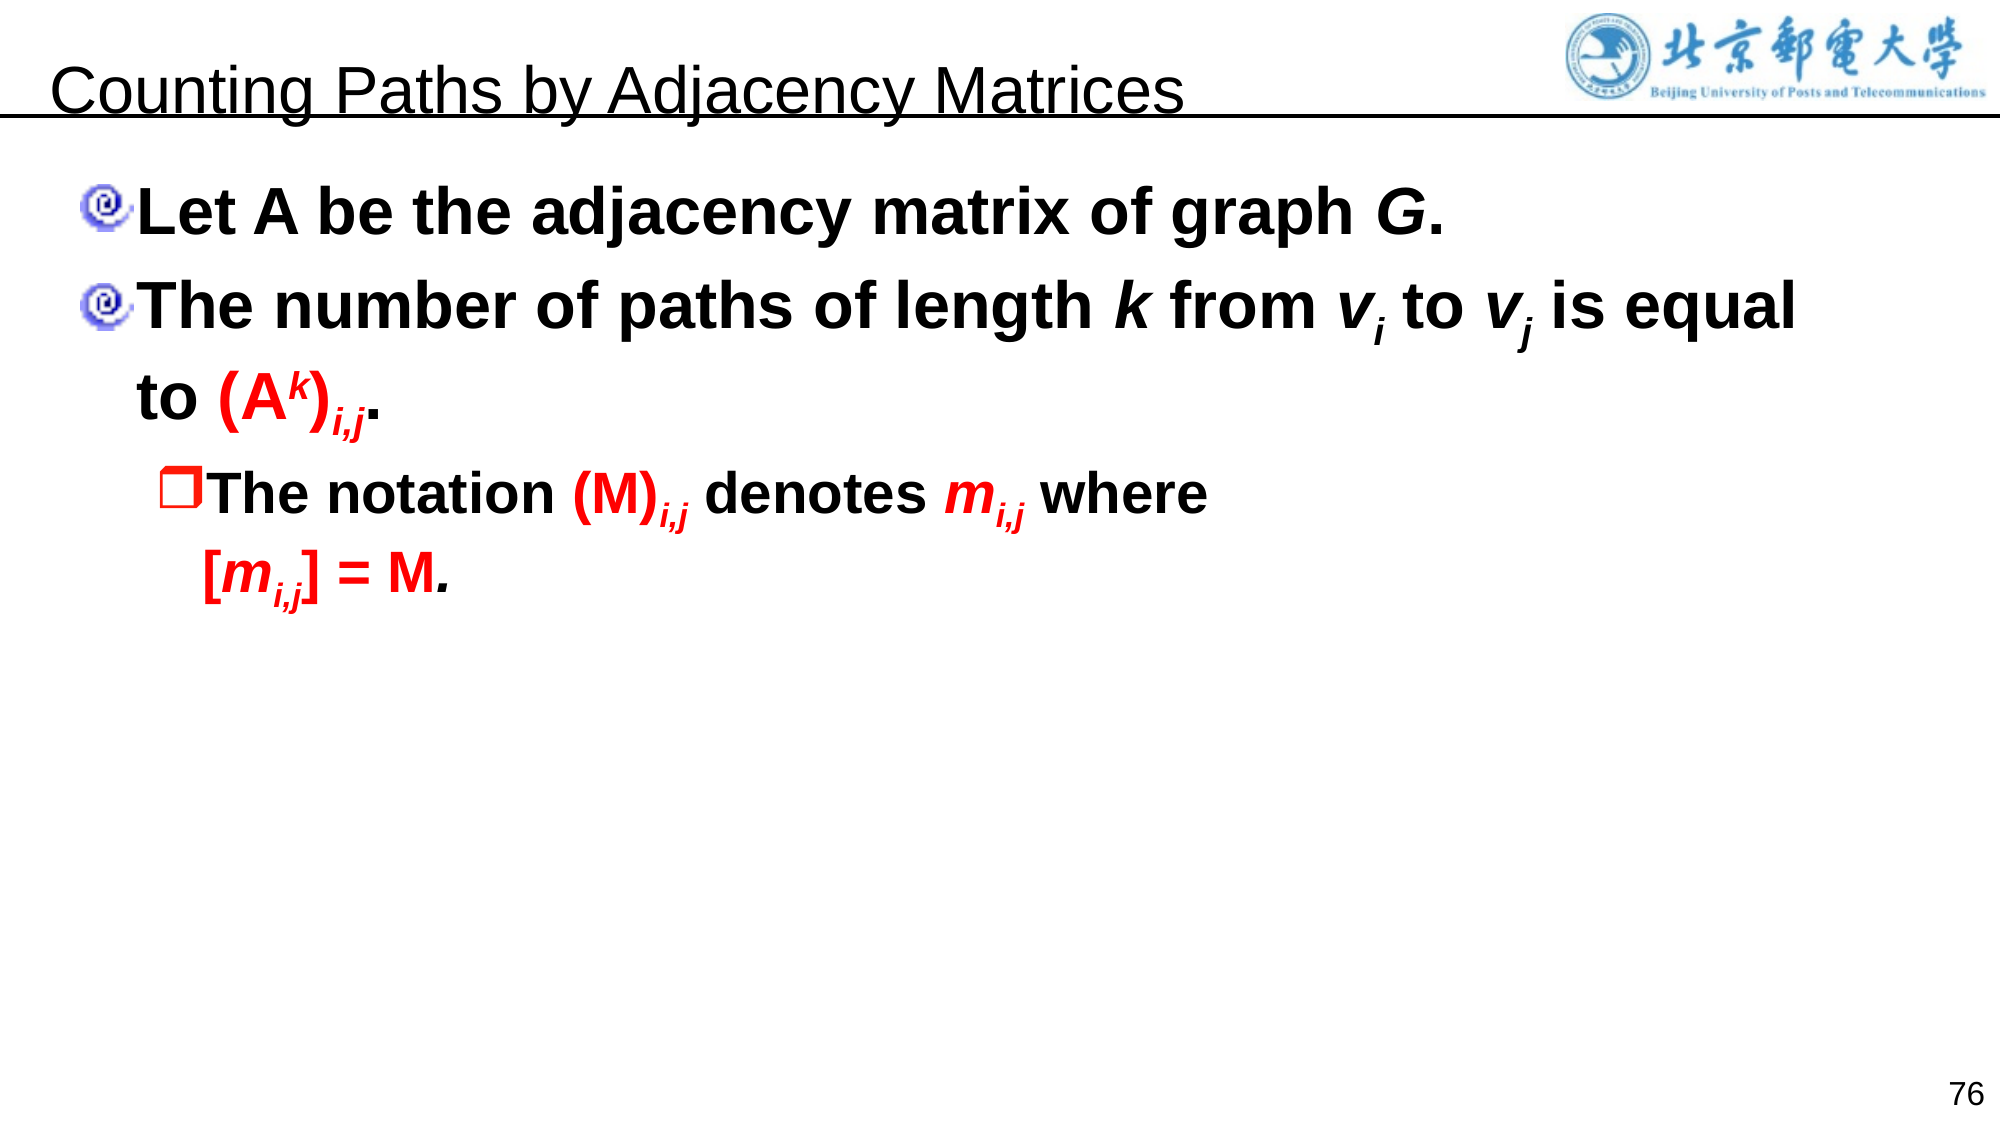

Counting Paths by Adjacency Matrices
Let A be the adjacency matrix of graph G.
The number of paths of length k from vi to vj is equal to (Ak)i,j.
The notation (M)i,j denotes mi,j where
[mi,j] = M.